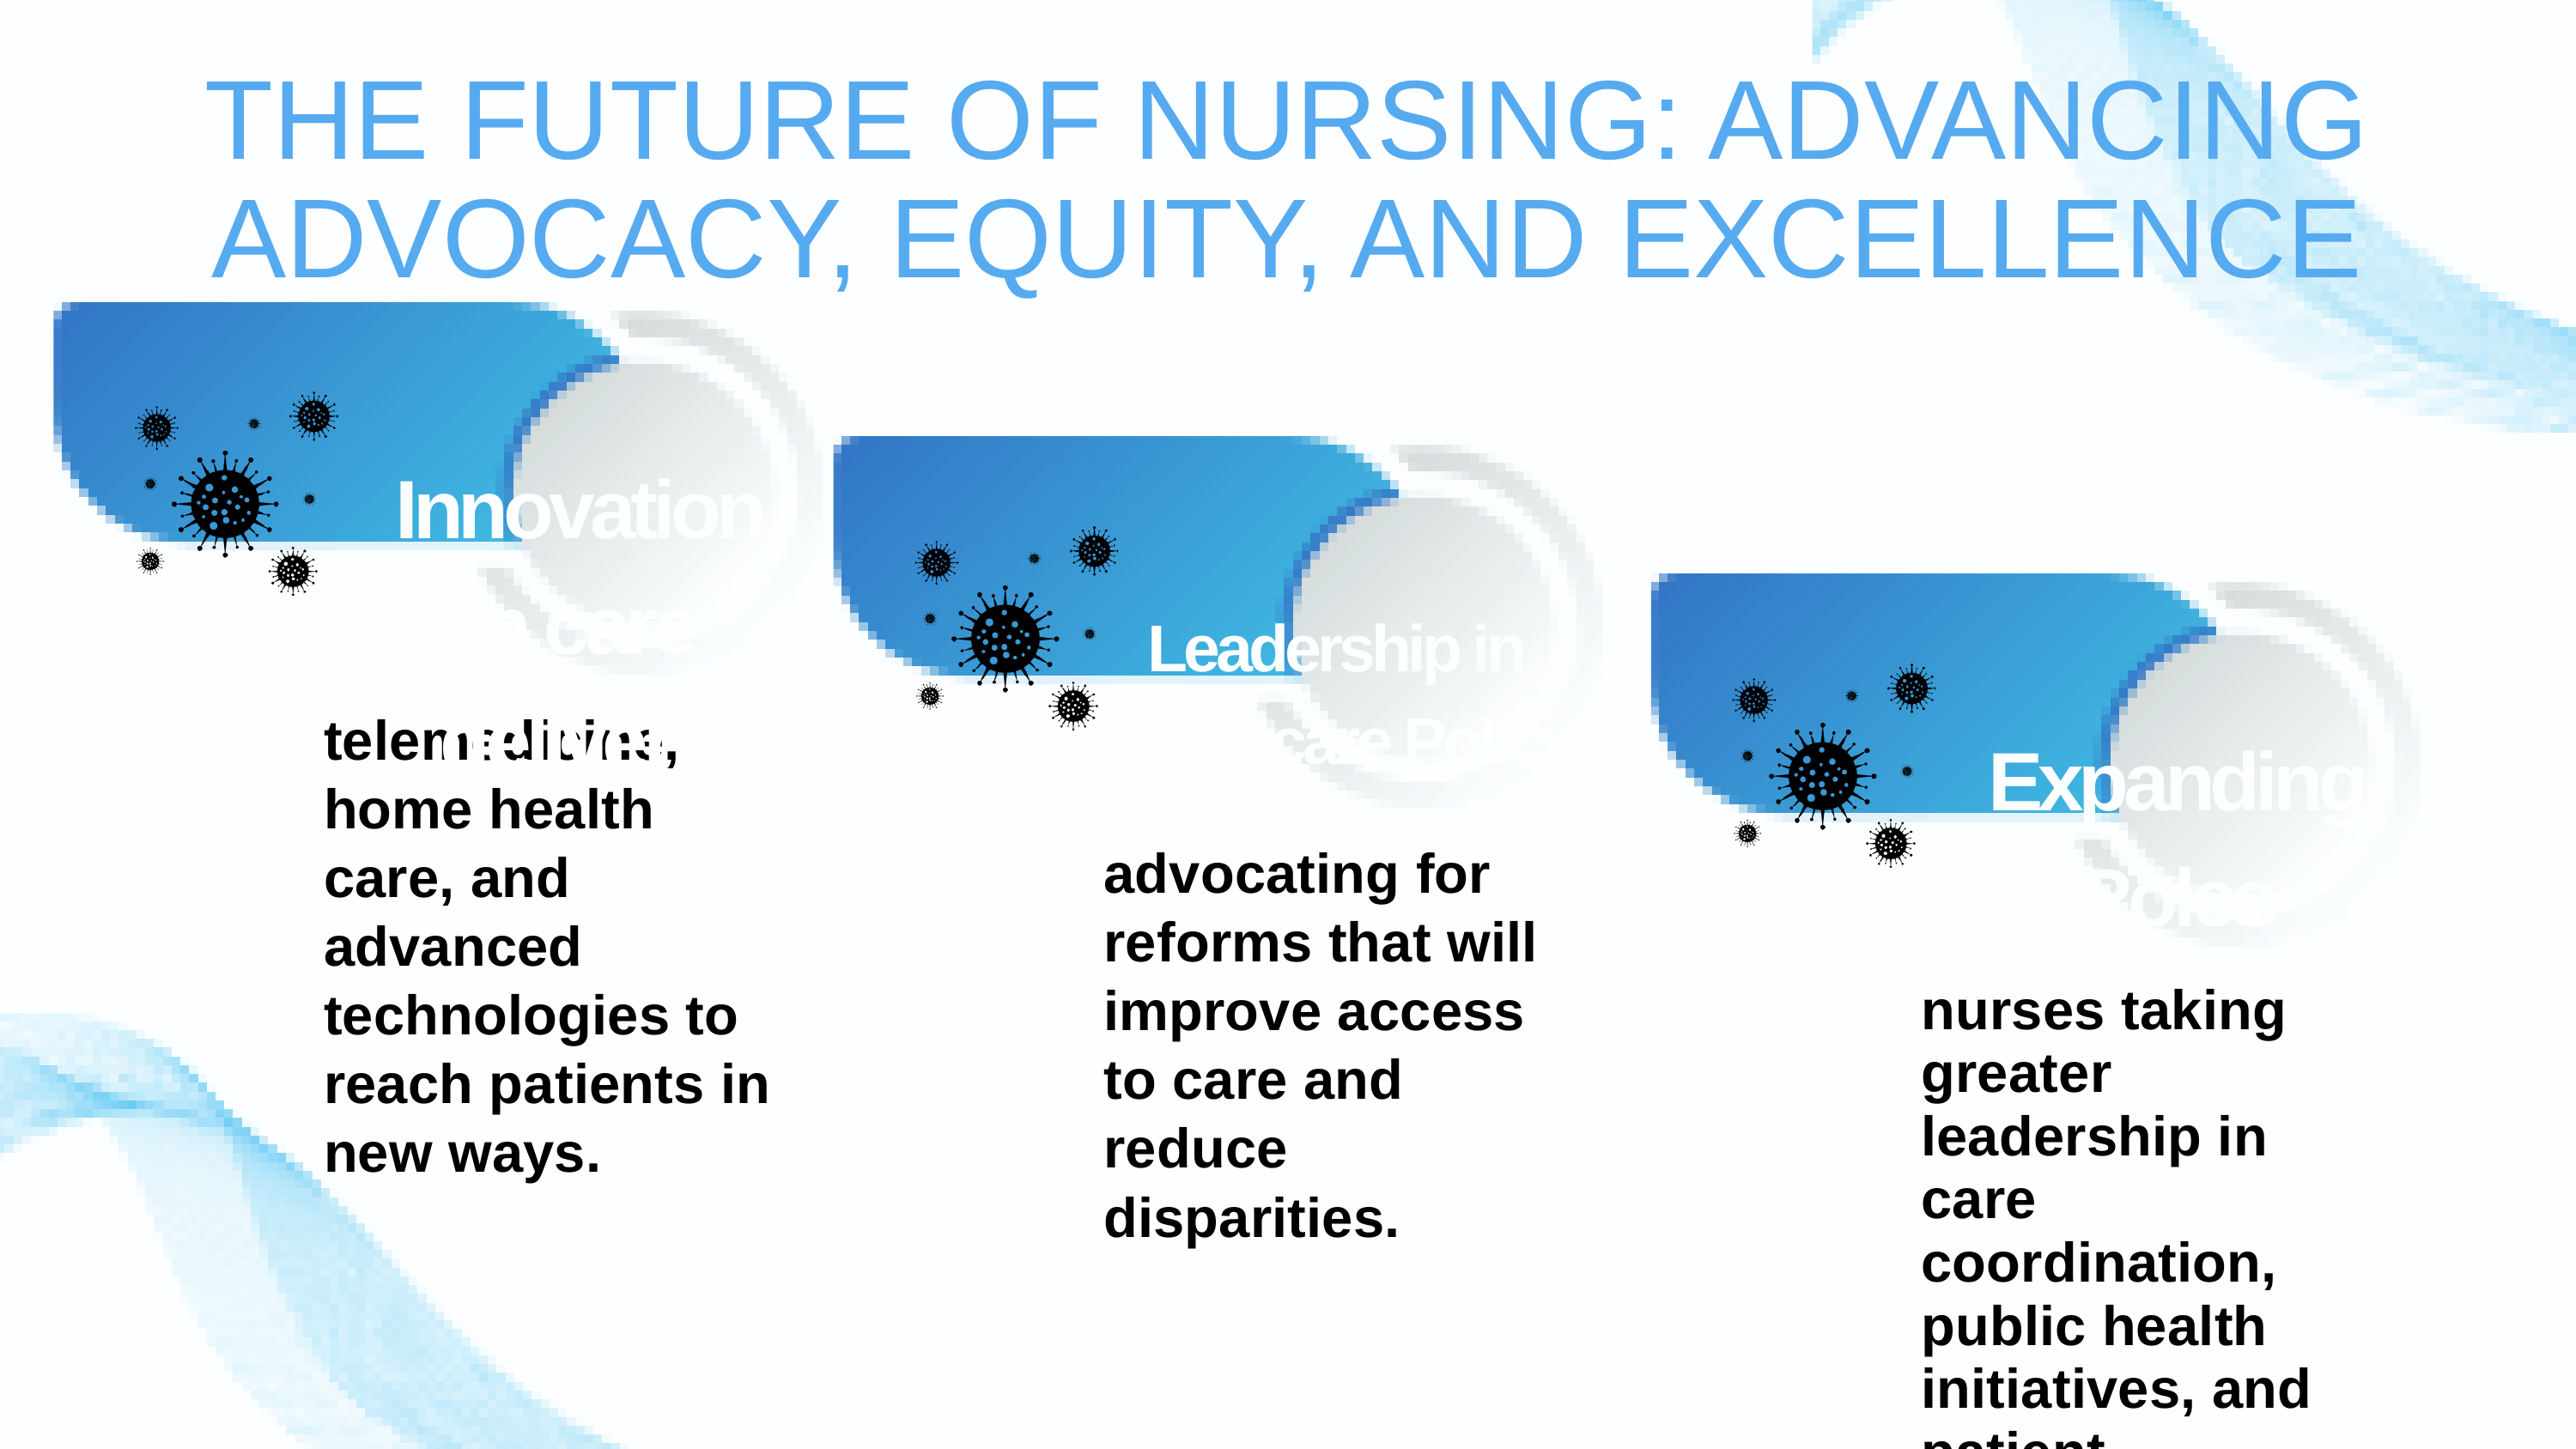

THE FUTURE OF NURSING: ADVANCING ADVOCACY, EQUITY, AND EXCELLENCE

Innovation in care delivery
telemedicine, home health care, and advanced technologies to reach patients in new ways.

Expanding Roles
nurses taking greater leadership in care coordination, public health initiatives, and patient education.
Leadership in Healthcare Policy
advocating for reforms that will improve access to care and reduce disparities.